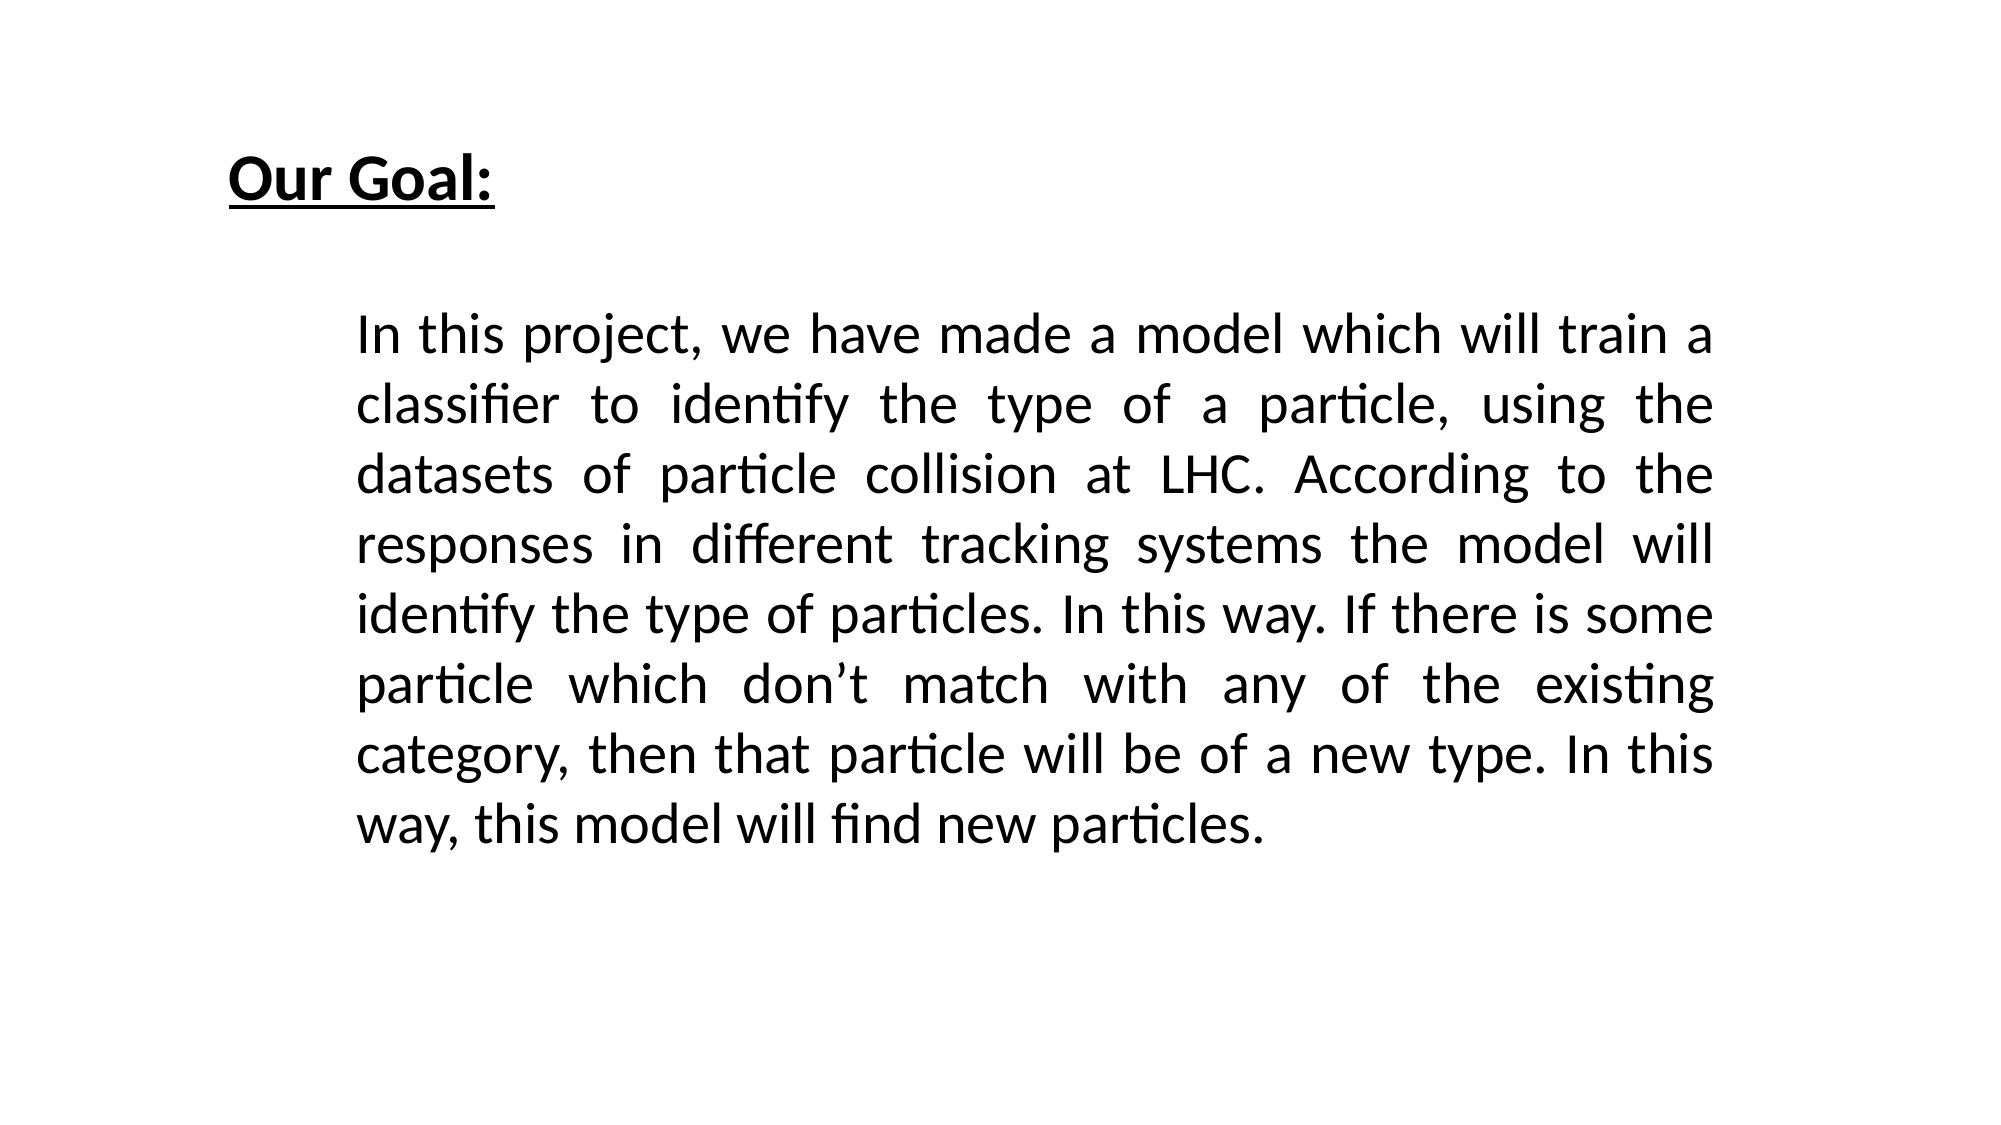

Our Goal:
In this project, we have made a model which will train a classifier to identify the type of a particle, using the datasets of particle collision at LHC. According to the responses in different tracking systems the model will identify the type of particles. In this way. If there is some particle which don’t match with any of the existing category, then that particle will be of a new type. In this way, this model will find new particles.